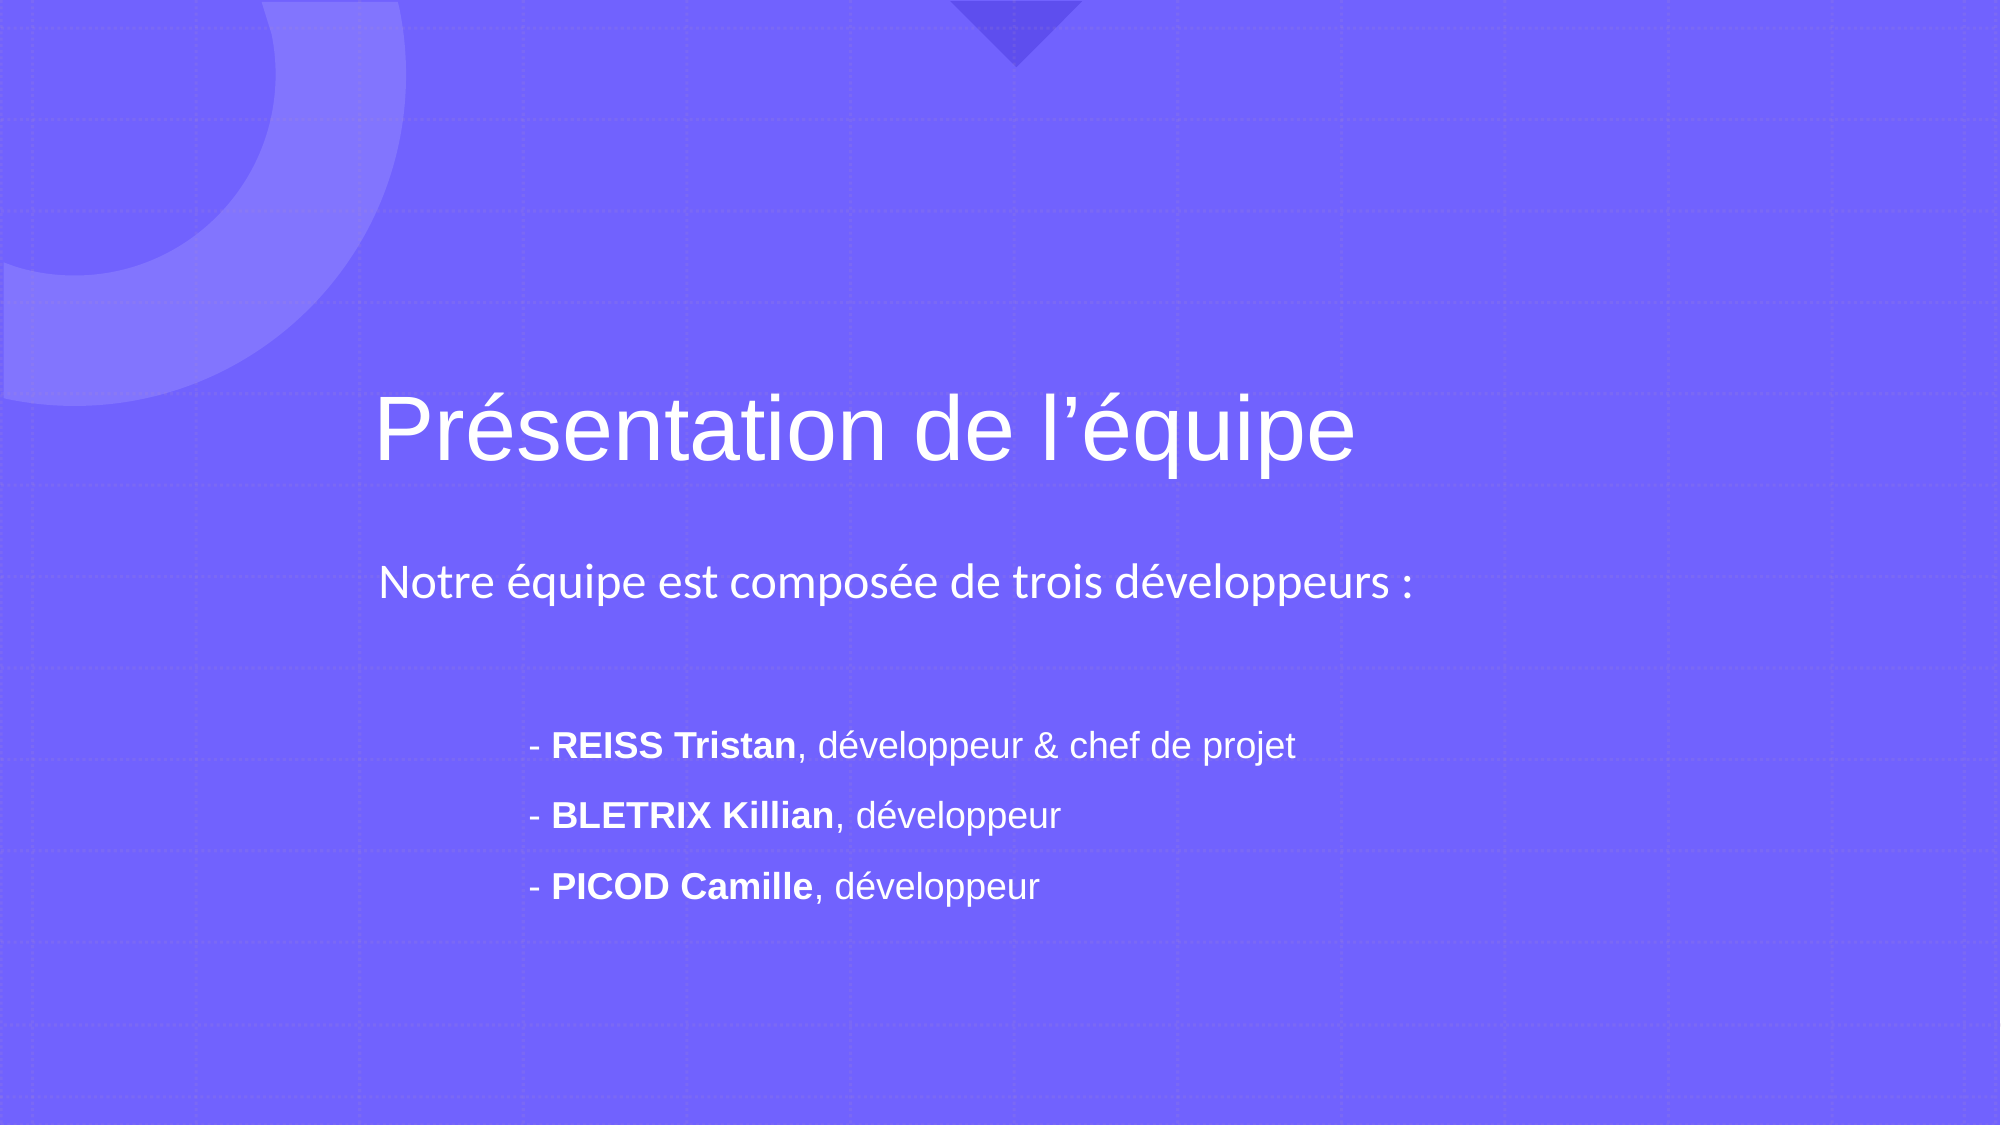

# Présentation de l’équipe
Notre équipe est composée de trois développeurs :

	- REISS Tristan, développeur & chef de projet
	- BLETRIX Killian, développeur
	- PICOD Camille, développeur